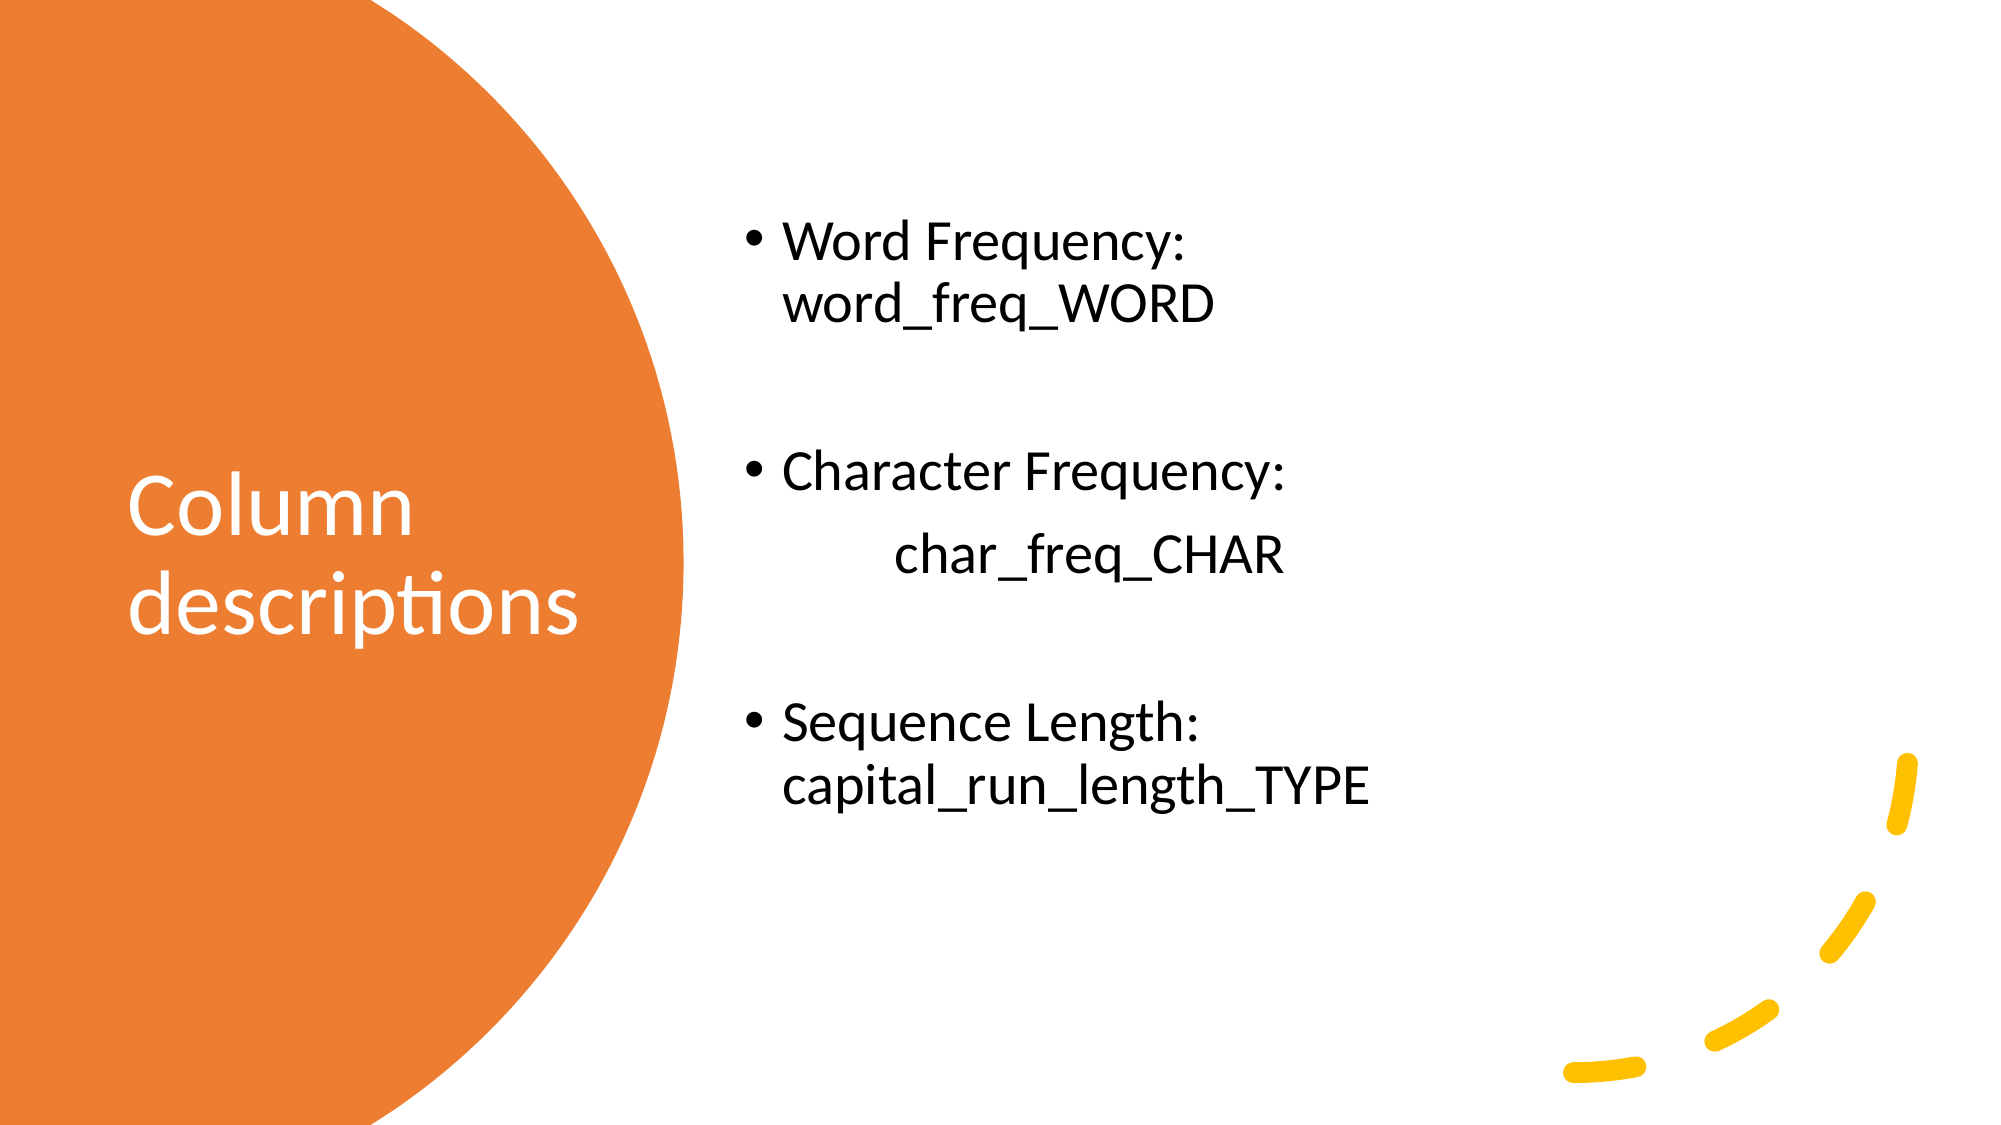

Word Frequency:                 	word_freq_WORD

Character Frequency:
	char_freq_CHAR

Sequence Length:                 	capital_run_length_TYPE

# Column descriptions